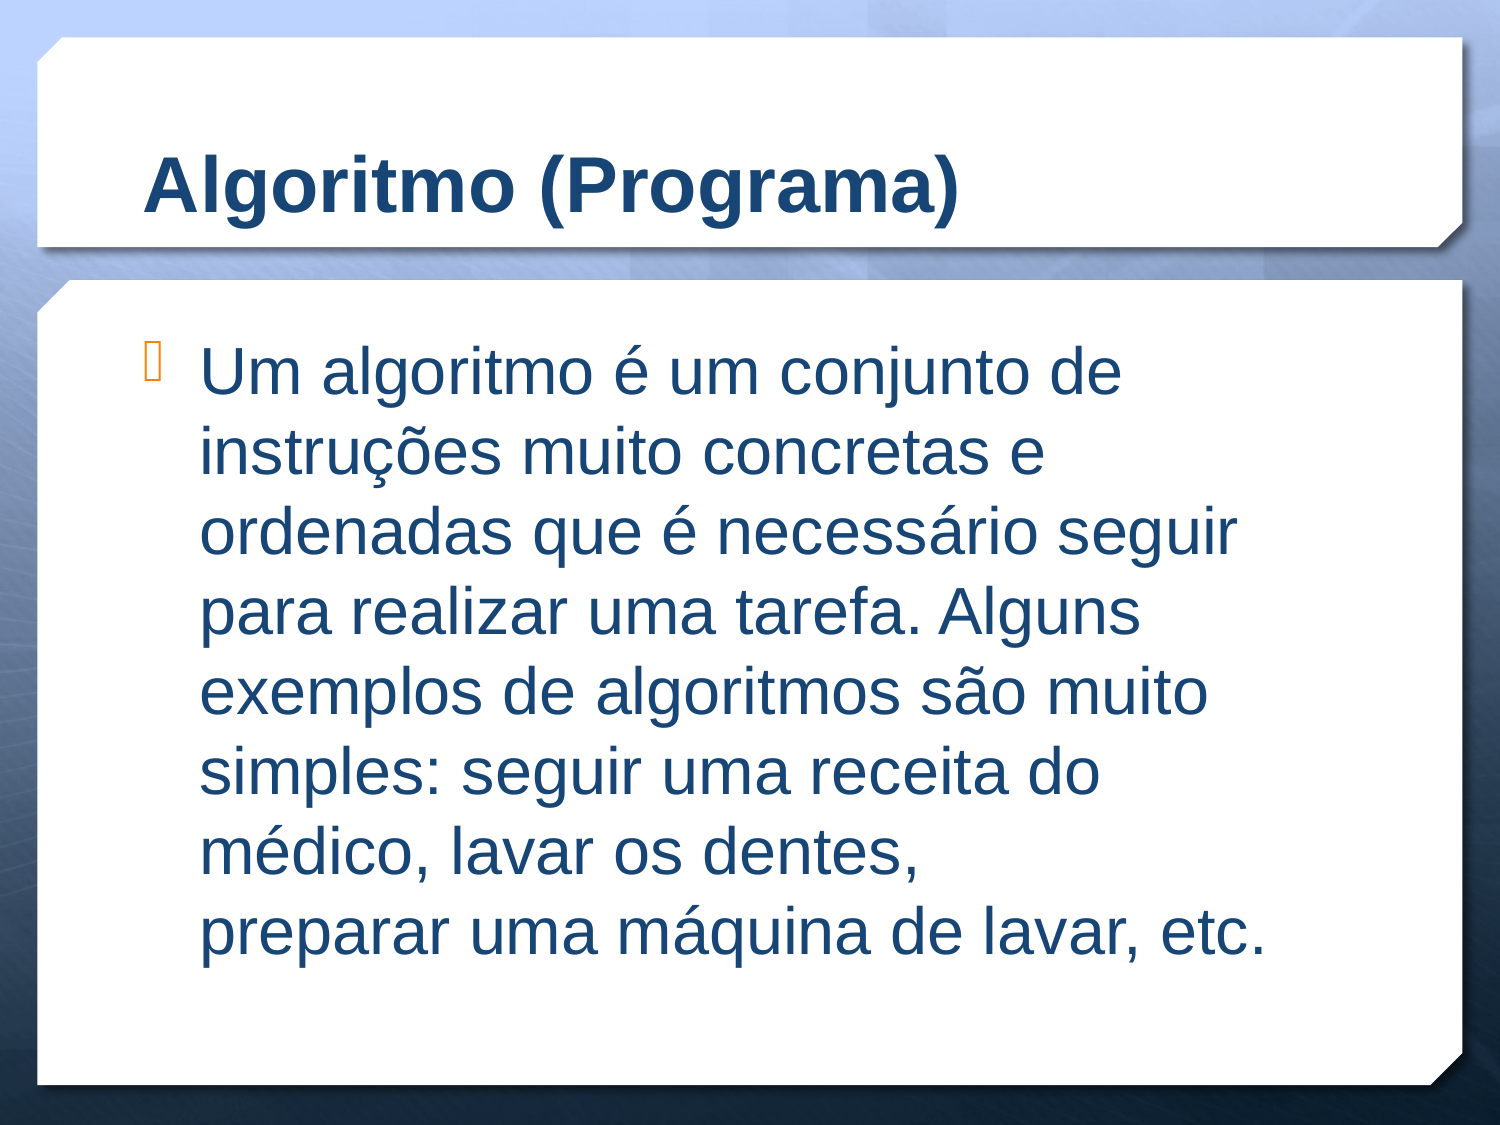

# Algoritmo (Programa)
Um algoritmo é um conjunto de instruções muito concretas e ordenadas que é necessário seguir para realizar uma tarefa. Alguns exemplos de algoritmos são muito simples: seguir uma receita do médico, lavar os dentes, preparar uma máquina de lavar, etc.